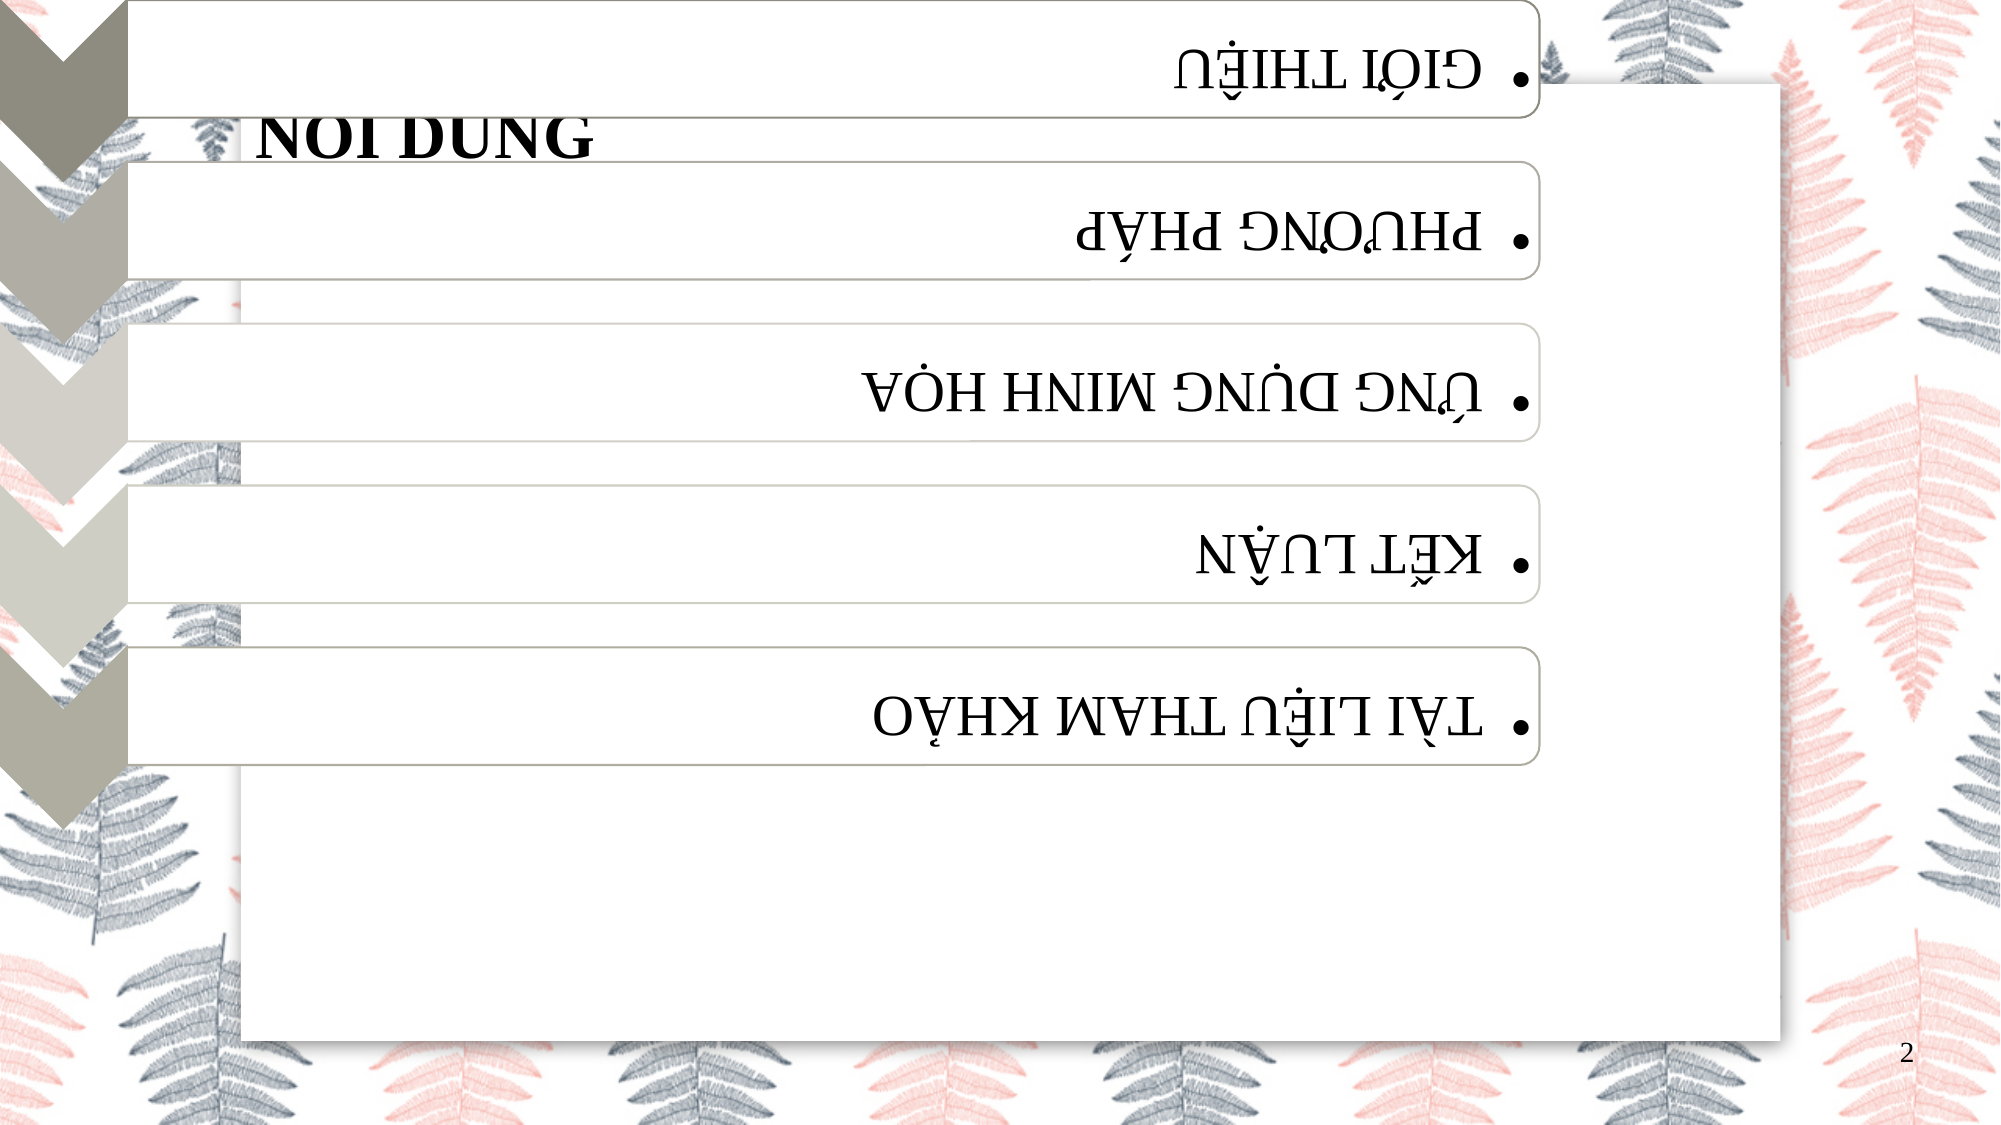

NỘI DUNG

GIỚI THIỆU

PHƯƠNG PHÁP

ỨNG DỤNG MINH HỌA

KẾT LUẬN

TÀI LIỆU THAM KHẢO
2